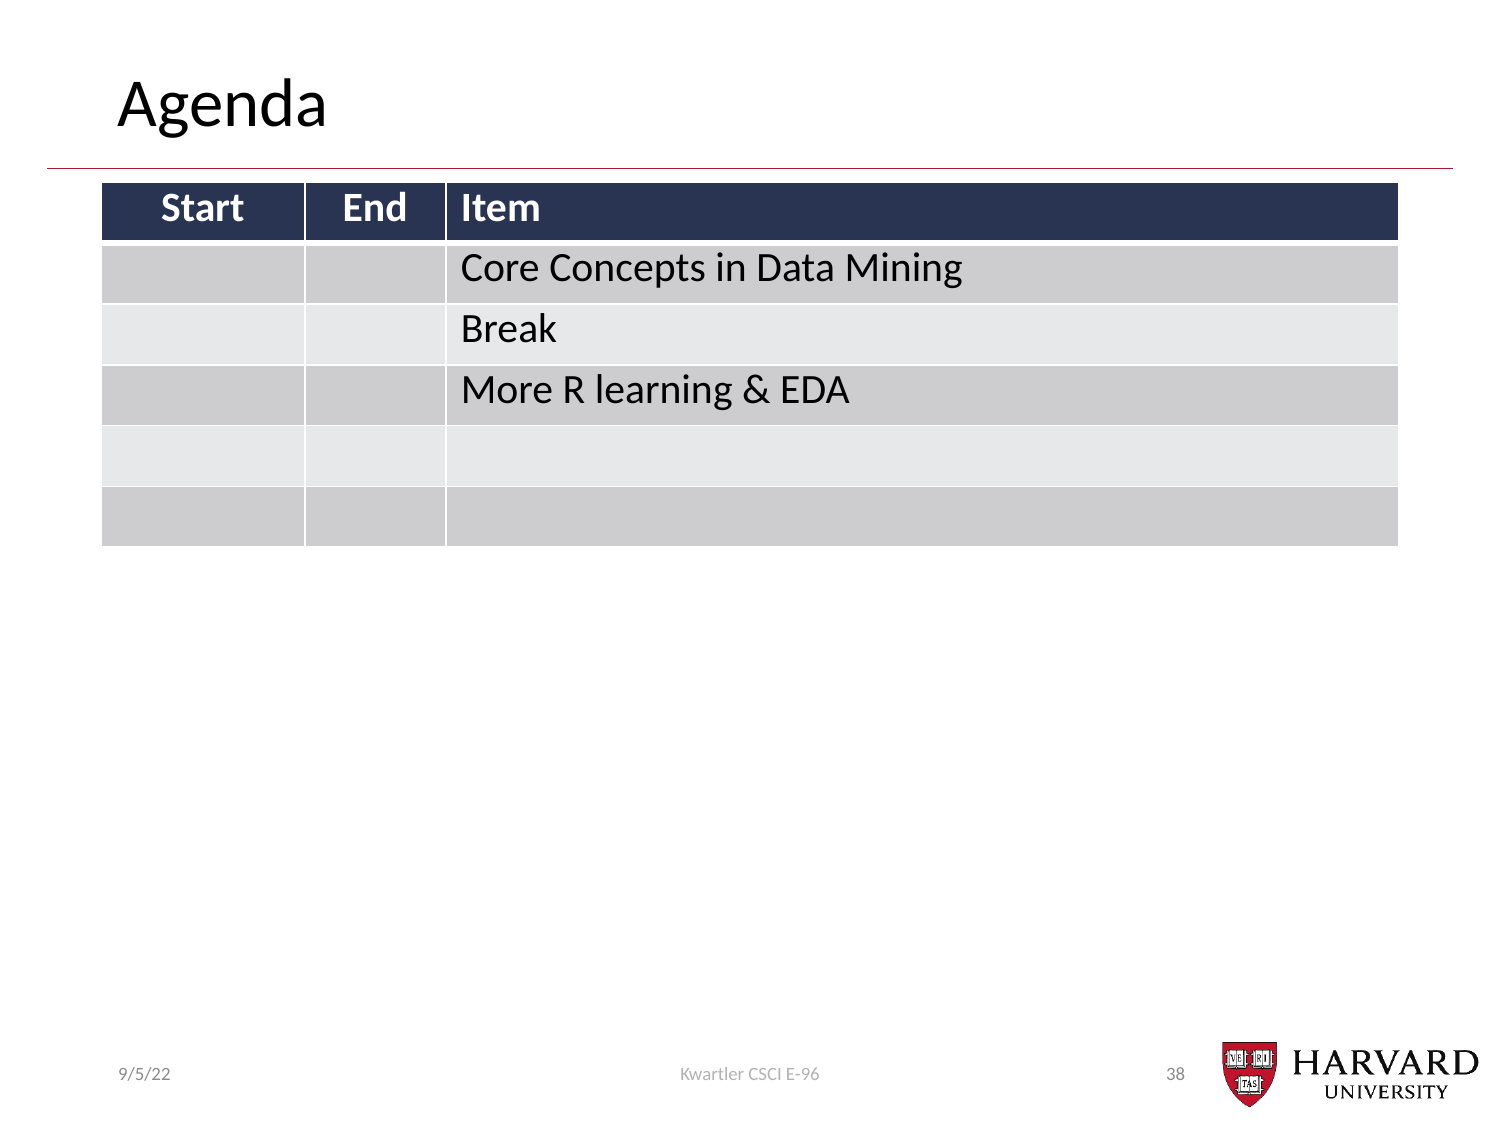

# Agenda
| Start | End | Item |
| --- | --- | --- |
|  |  | Core Concepts in Data Mining |
|  |  | Break |
|  |  | More R learning & EDA |
|  |  |  |
|  |  |  |
9/5/22
Kwartler CSCI E-96
38